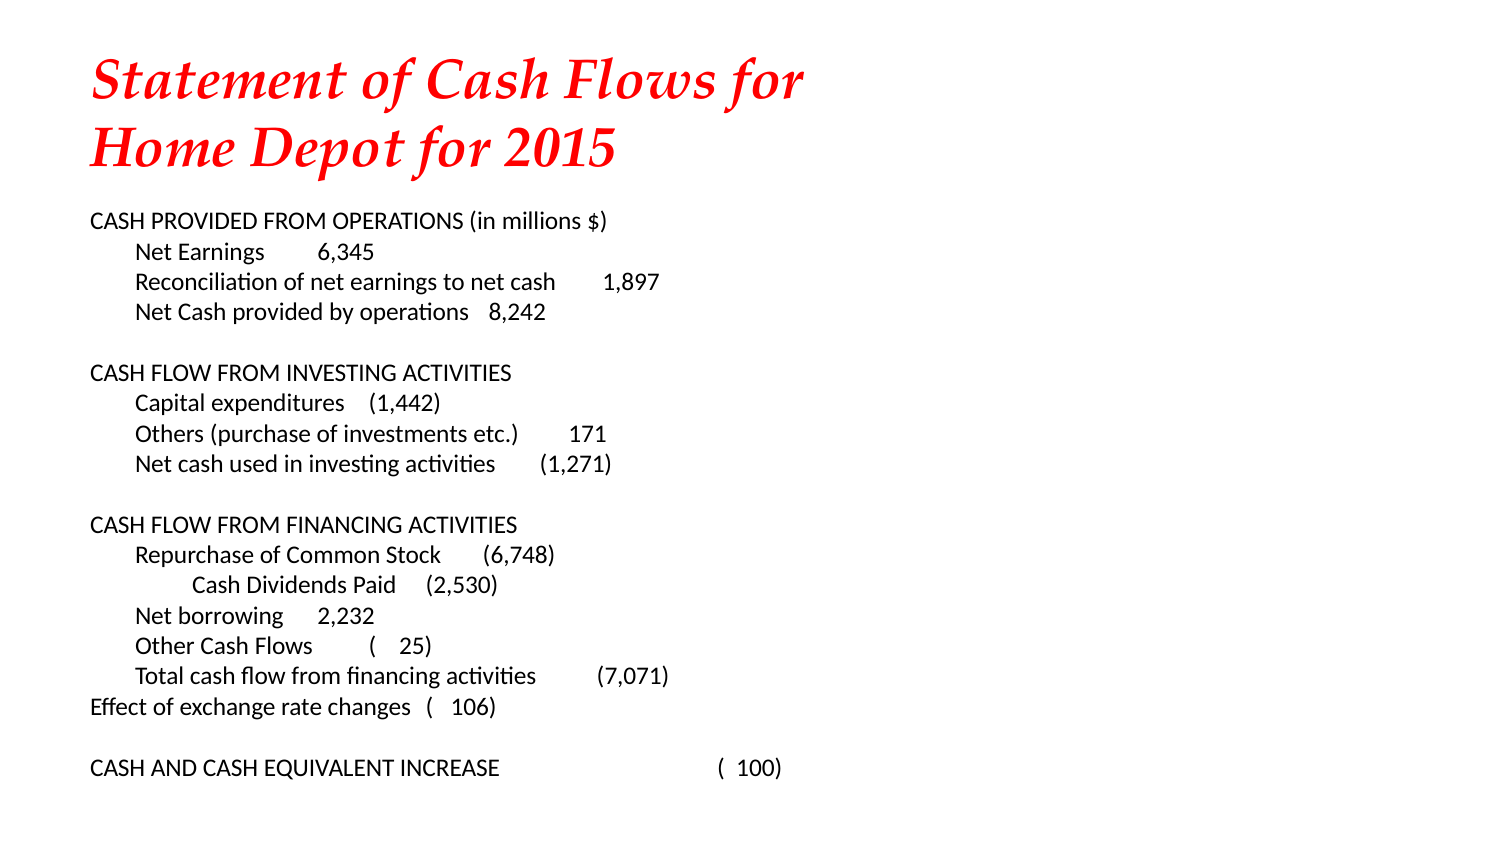

# Statement of Cash Flows for Home Depot for 2015
CASH PROVIDED FROM OPERATIONS (in millions $)
	Net Earnings				  6,345
	Reconciliation of net earnings to net cash		  1,897
	Net Cash provided by operations		  8,242

CASH FLOW FROM INVESTING ACTIVITIES
	Capital expenditures			 (1,442)
	Others (purchase of investments etc.)		      171
	Net cash used in investing activities		 (1,271)

CASH FLOW FROM FINANCING ACTIVITIES
	Repurchase of Common Stock			 (6,748)
           	Cash Dividends Paid			 (2,530)
	Net borrowing				  2,232
	Other Cash Flows				 (    25)
	Total cash flow from financing activities		 (7,071)
Effect of exchange rate changes			 (   106)

CASH AND CASH EQUIVALENT INCREASE        	                      (  100)